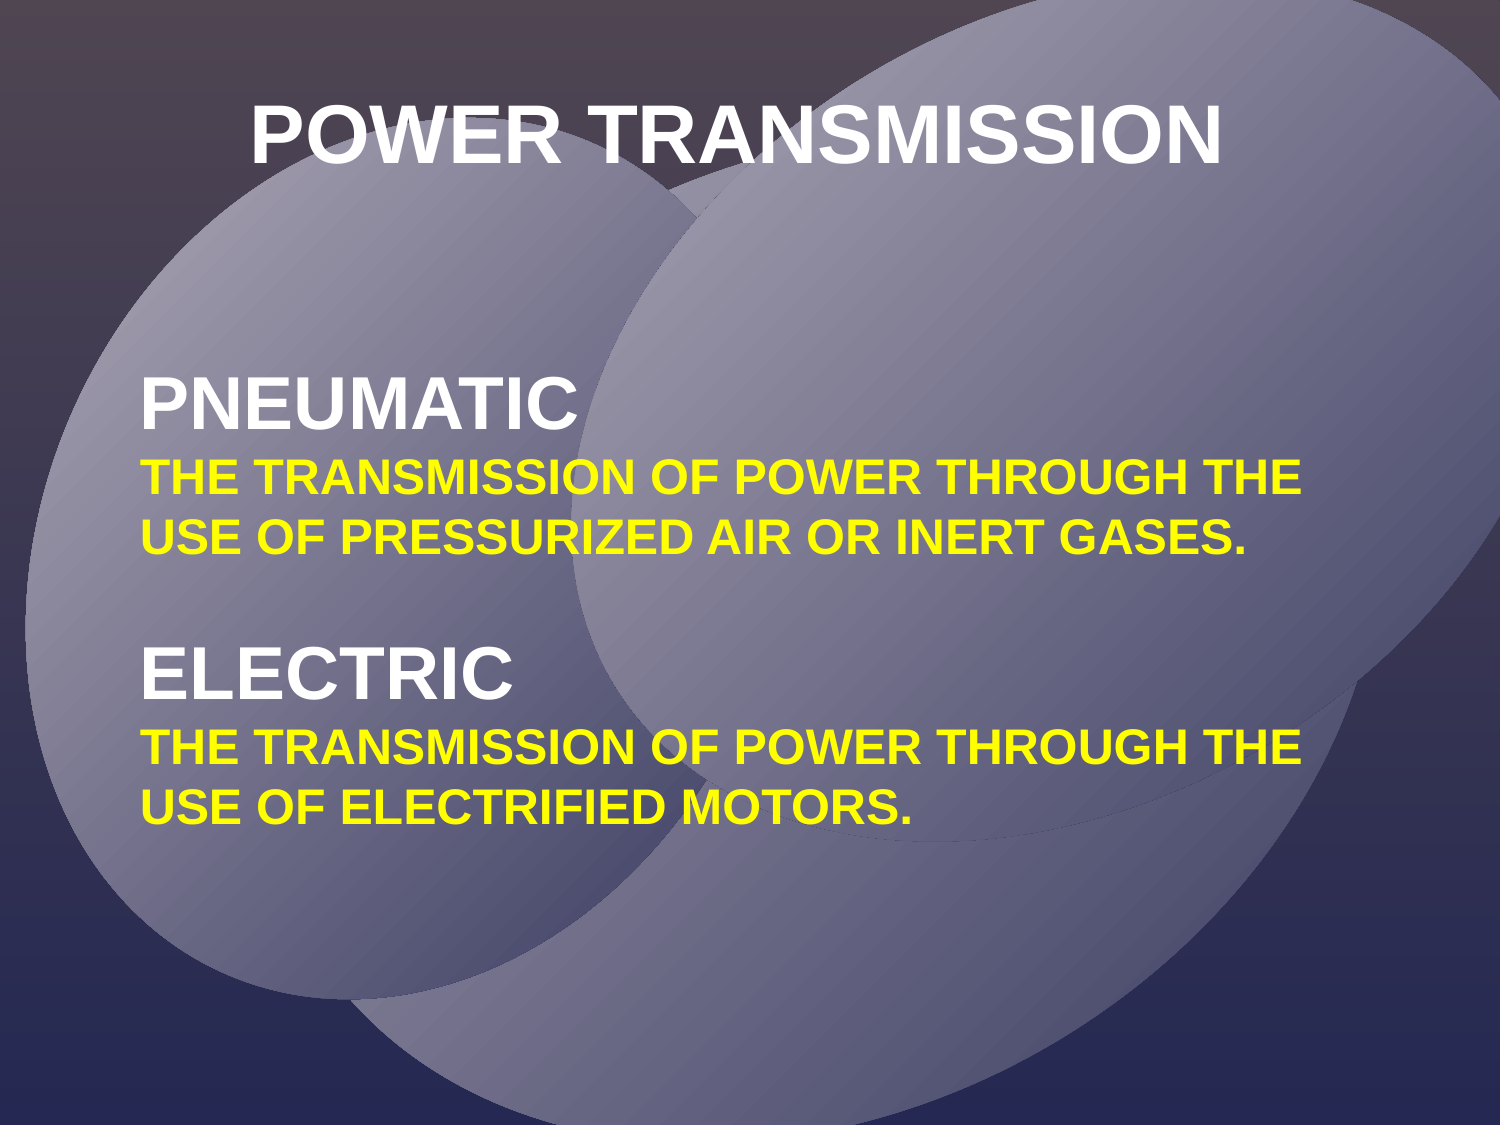

POWER TRANSMISSION
PNEUMATIC
THE TRANSMISSION OF POWER THROUGH THE USE OF PRESSURIZED AIR OR INERT GASES.

ELECTRIC
THE TRANSMISSION OF POWER THROUGH THE USE OF ELECTRIFIED MOTORS.